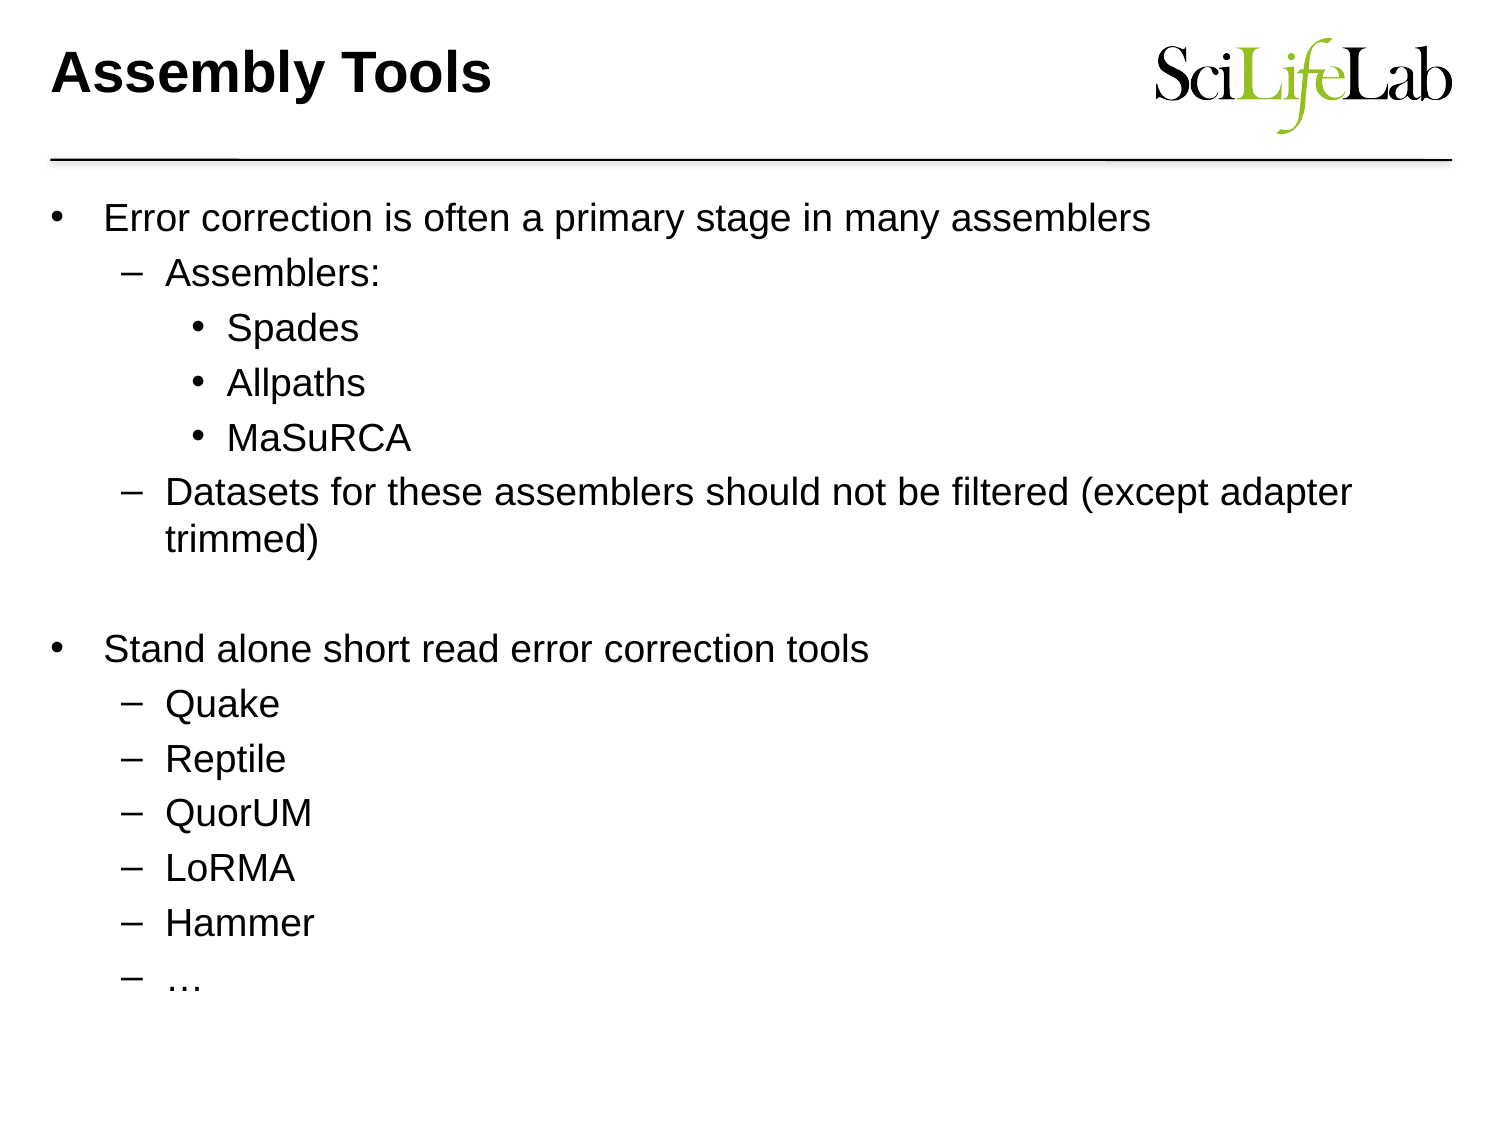

# Assembly Tools
Error correction is often a primary stage in many assemblers
Assemblers:
Spades
Allpaths
MaSuRCA
Datasets for these assemblers should not be filtered (except adapter trimmed)

Stand alone short read error correction tools
Quake
Reptile
QuorUM
LoRMA
Hammer
…